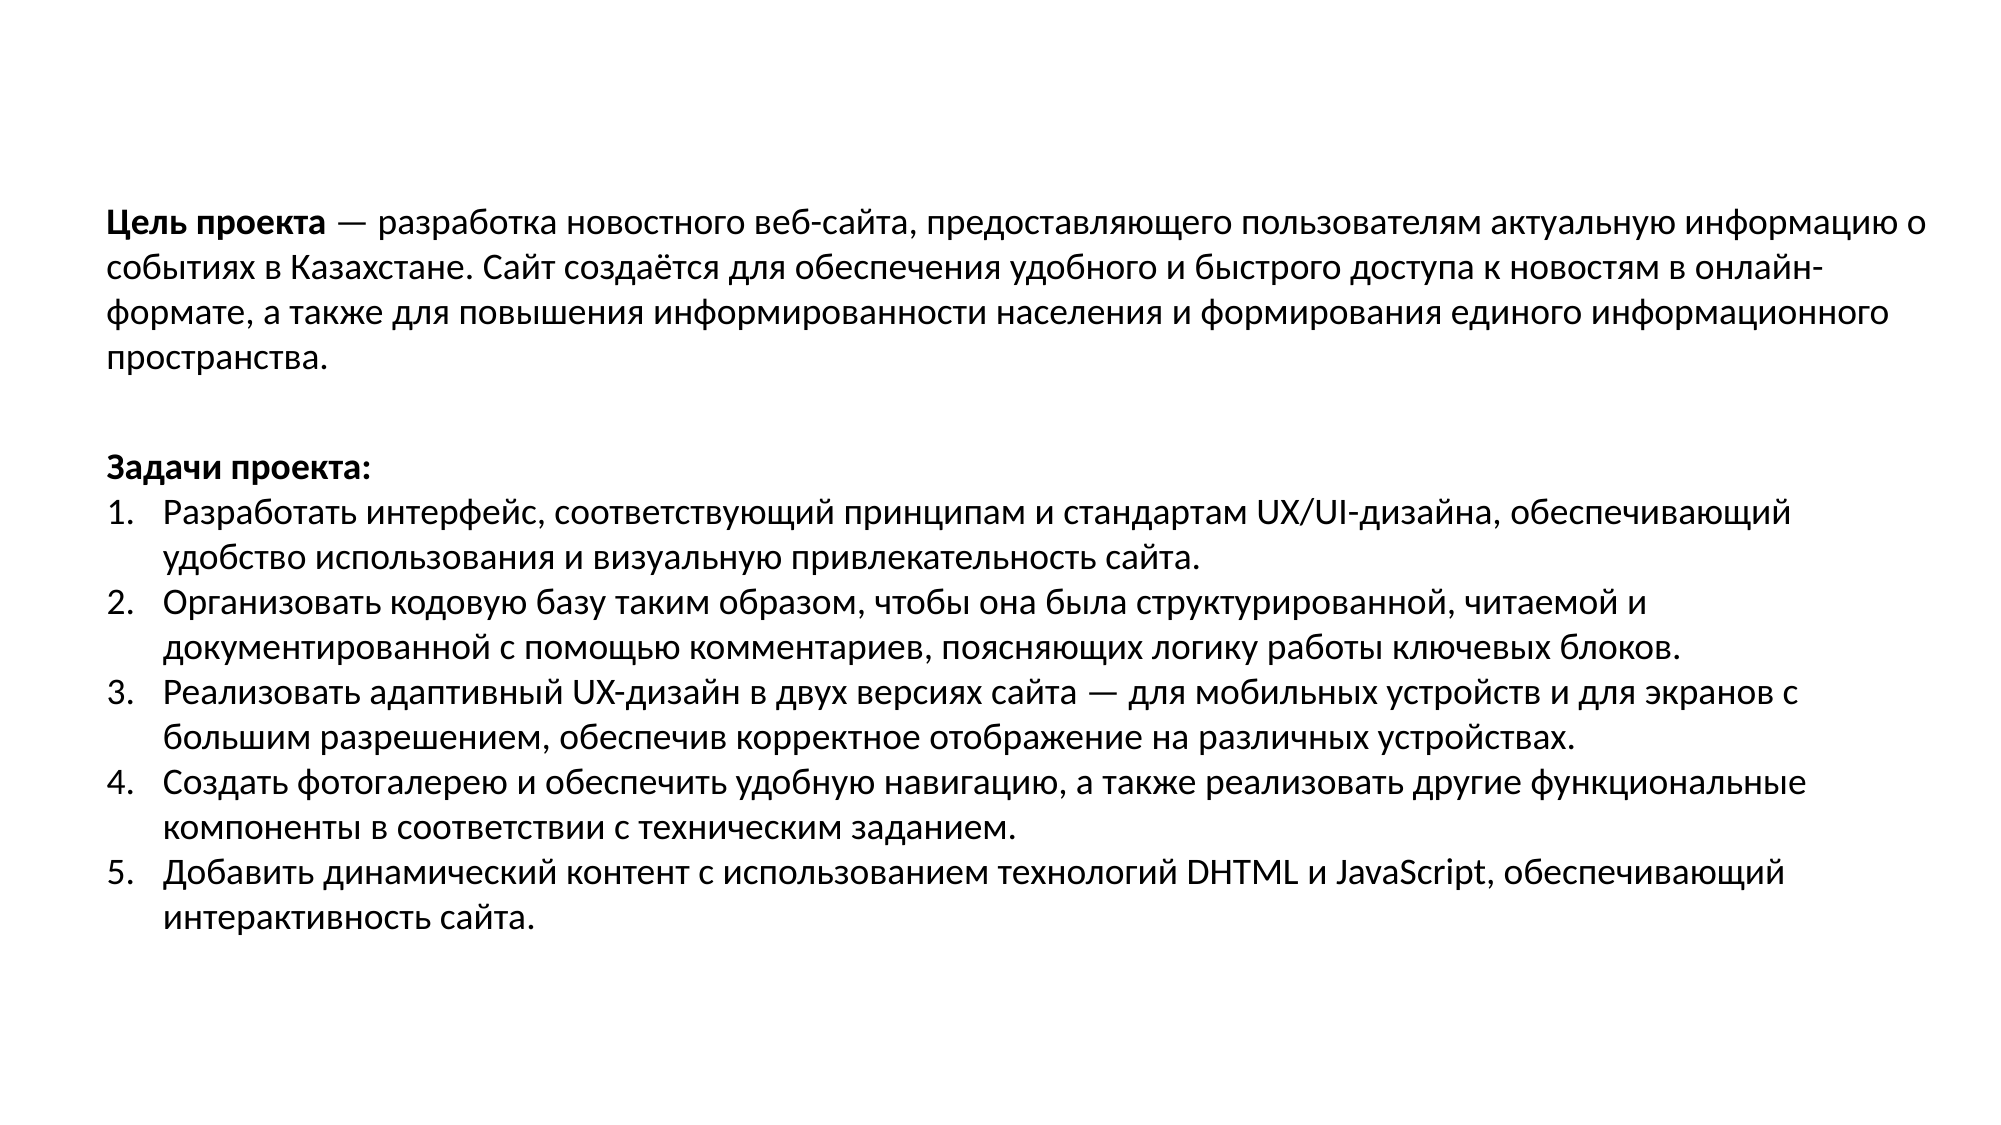

Цель проекта — разработка новостного веб-сайта, предоставляющего пользователям актуальную информацию о событиях в Казахстане. Сайт создаётся для обеспечения удобного и быстрого доступа к новостям в онлайн-формате, а также для повышения информированности населения и формирования единого информационного пространства.
Задачи проекта:
Разработать интерфейс, соответствующий принципам и стандартам UX/UI-дизайна, обеспечивающий удобство использования и визуальную привлекательность сайта.
Организовать кодовую базу таким образом, чтобы она была структурированной, читаемой и документированной с помощью комментариев, поясняющих логику работы ключевых блоков.
Реализовать адаптивный UX-дизайн в двух версиях сайта — для мобильных устройств и для экранов с большим разрешением, обеспечив корректное отображение на различных устройствах.
Создать фотогалерею и обеспечить удобную навигацию, а также реализовать другие функциональные компоненты в соответствии с техническим заданием.
Добавить динамический контент с использованием технологий DHTML и JavaScript, обеспечивающий интерактивность сайта.